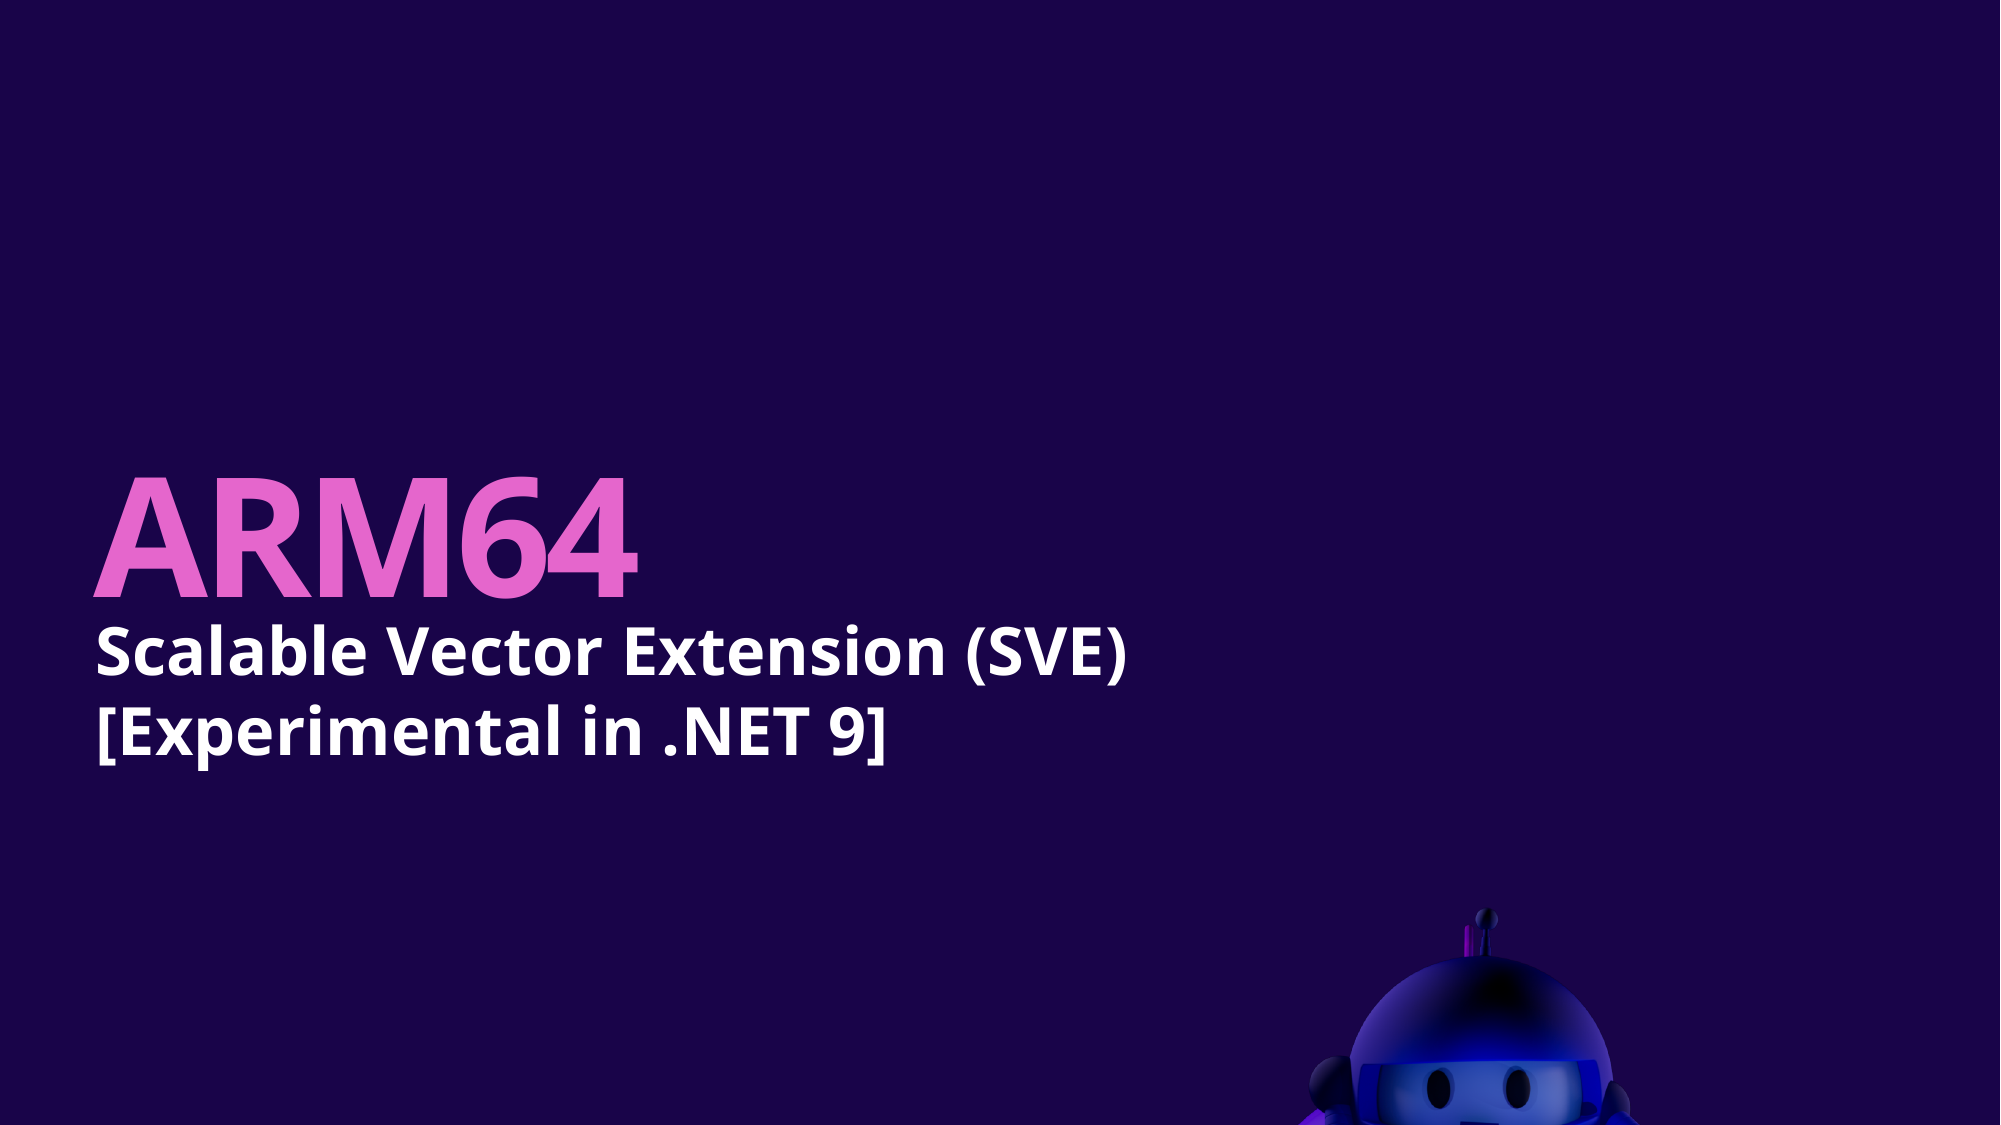

# ARM64
Scalable Vector Extension (SVE) [Experimental in .NET 9]